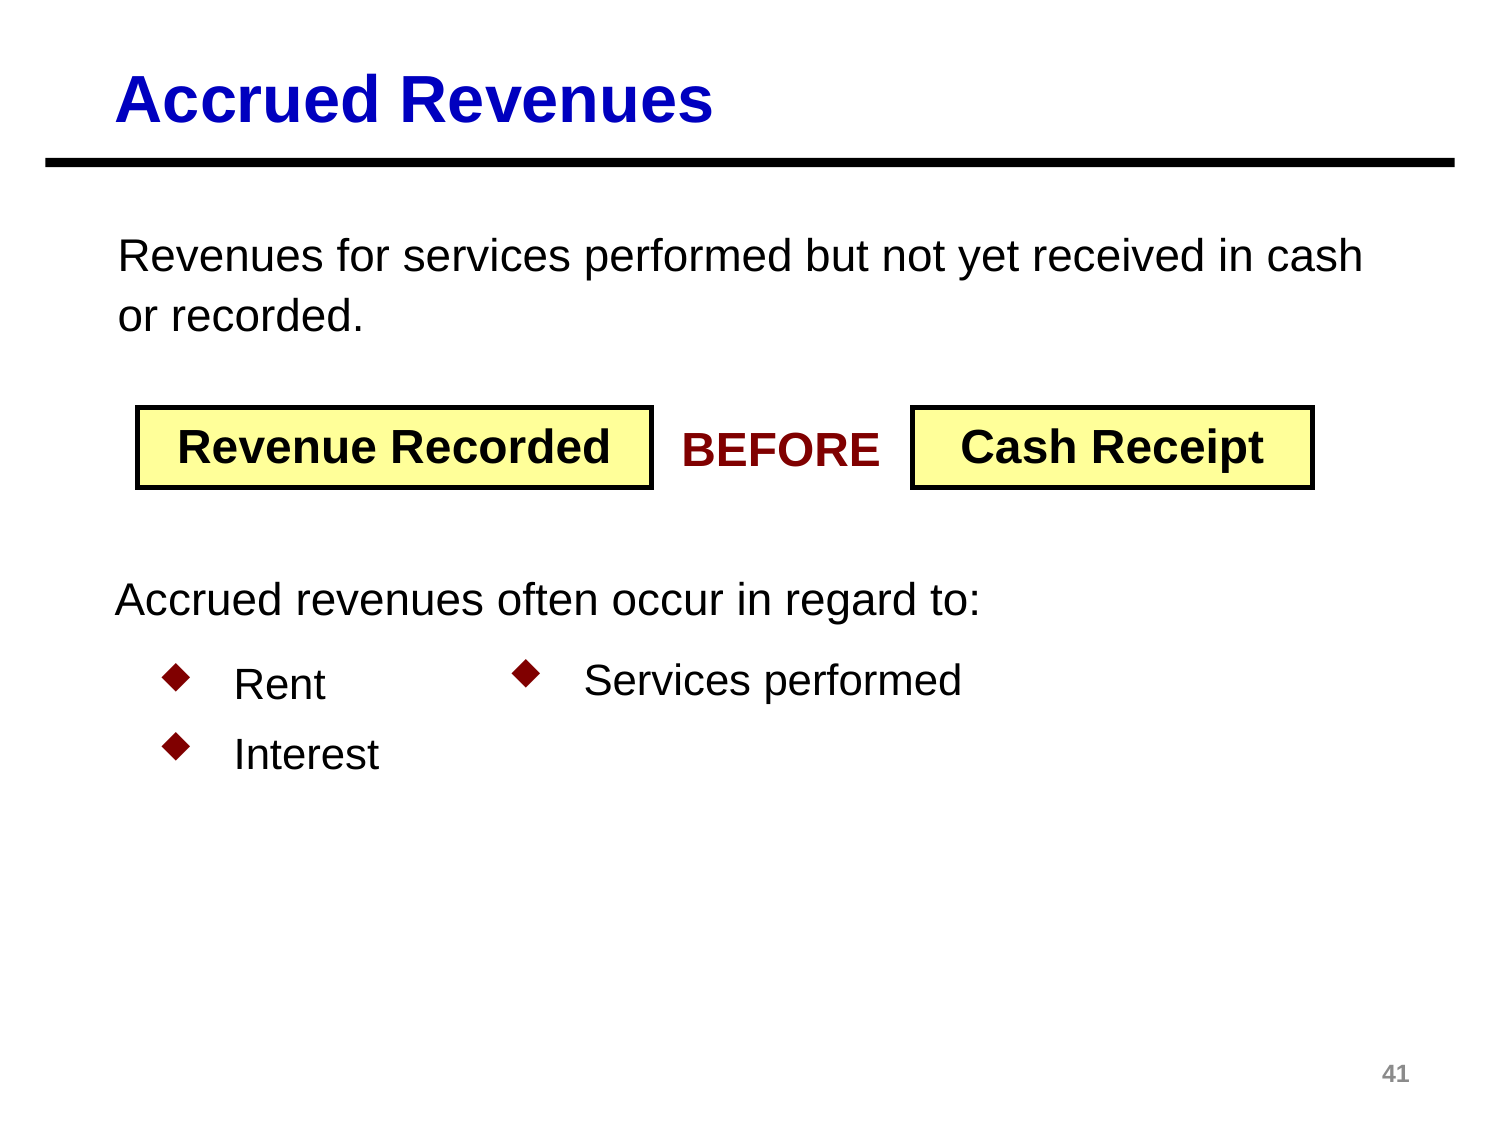

Accrued Revenues

Revenues for services performed but not yet received in cash or recorded.
Revenue Recorded
Cash Receipt
BEFORE
Accrued revenues often occur in regard to:
Services performed
Rent
Interest
41